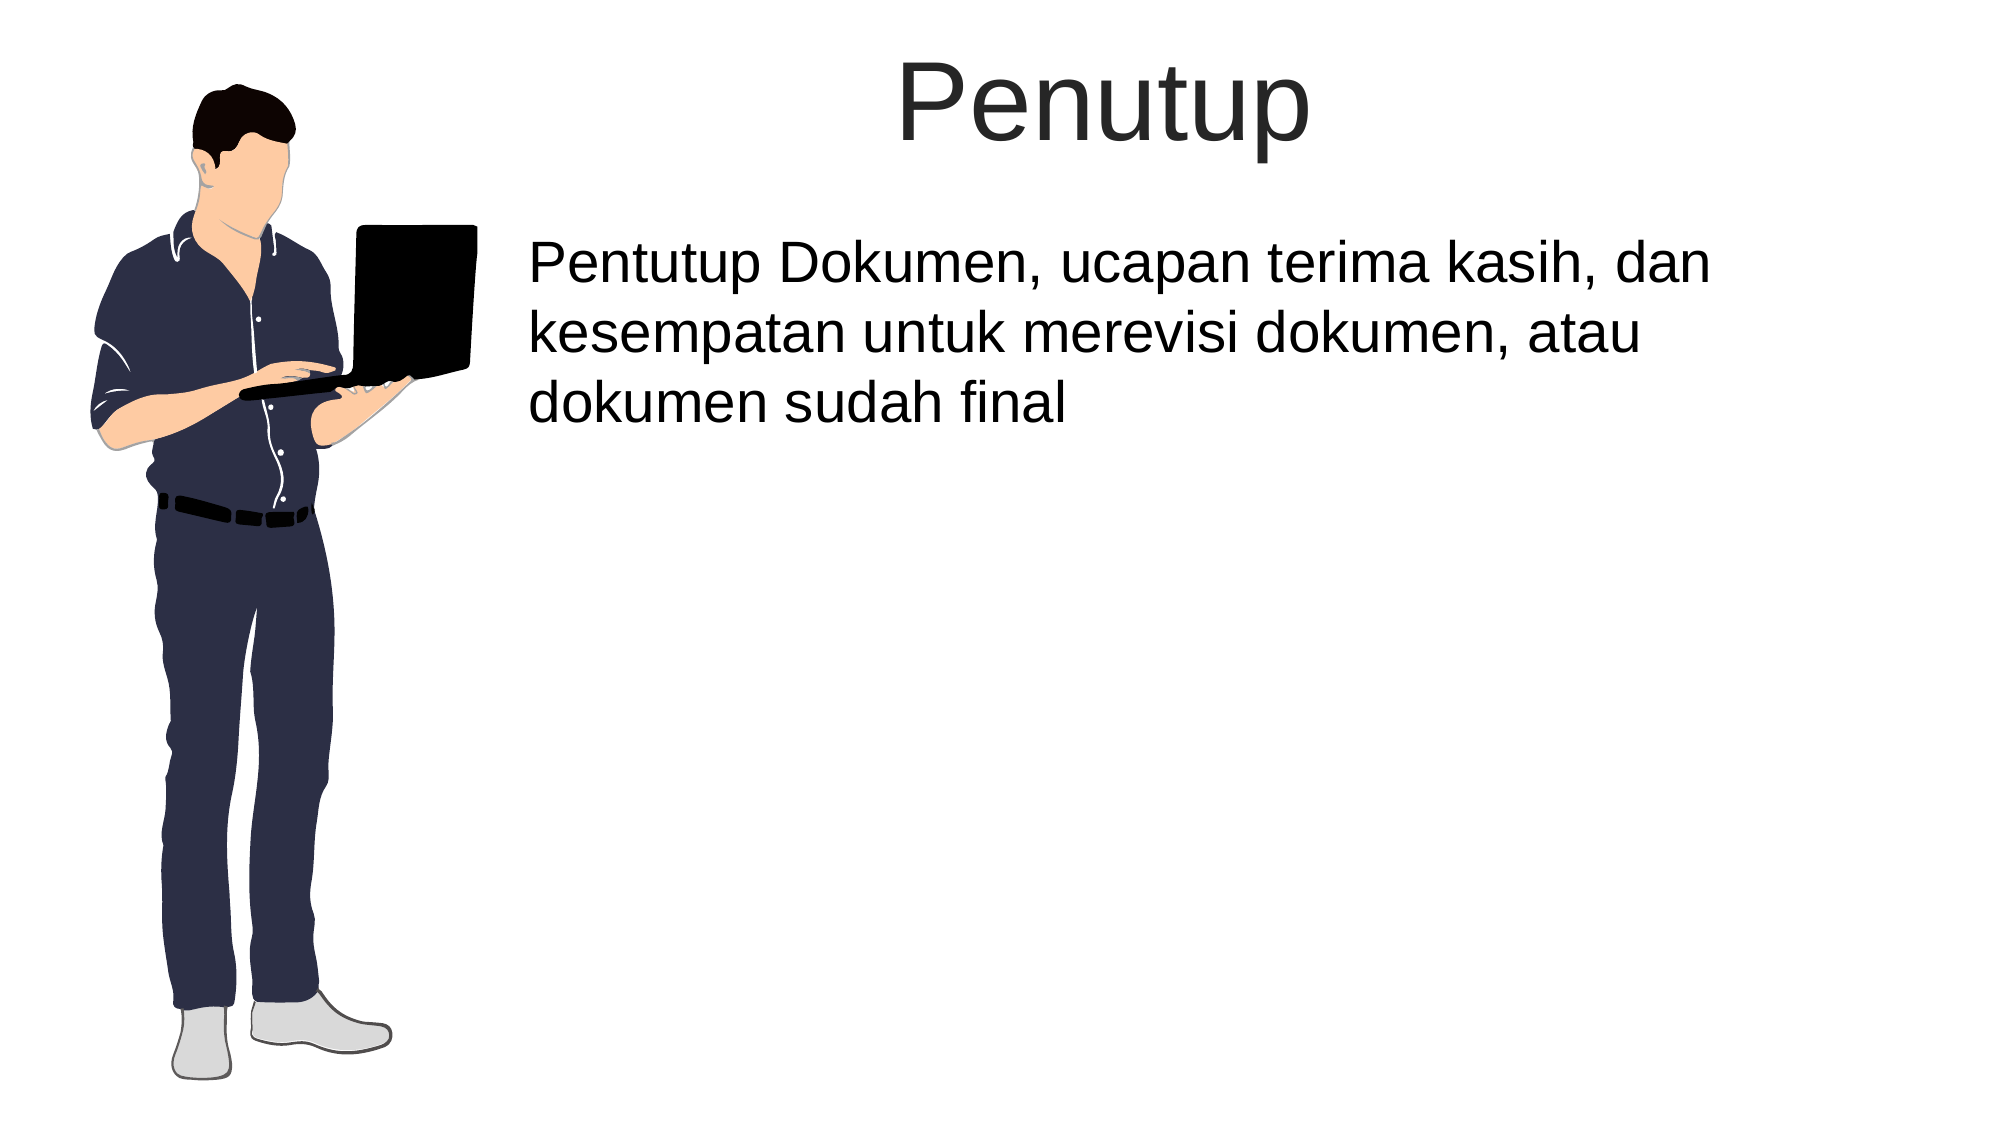

Penutup

Pentutup Dokumen, ucapan terima kasih, dan kesempatan untuk merevisi dokumen, atau dokumen sudah final